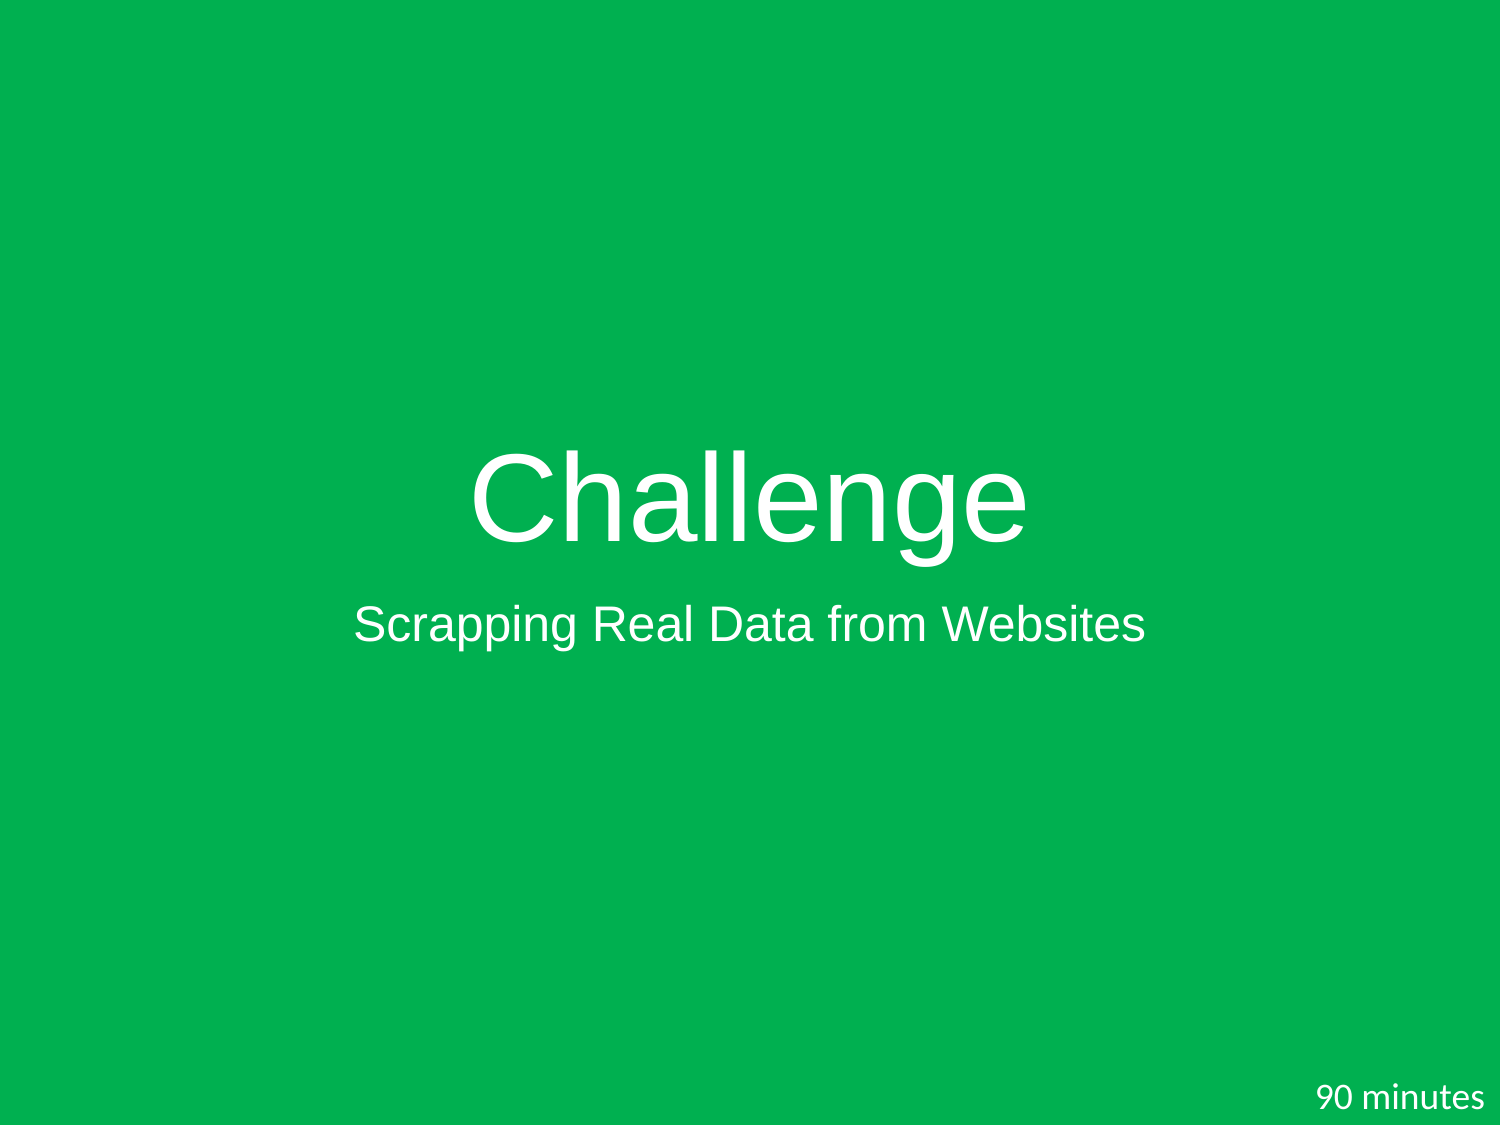

# Challenge
Scrapping Real Data from Websites
90 minutes